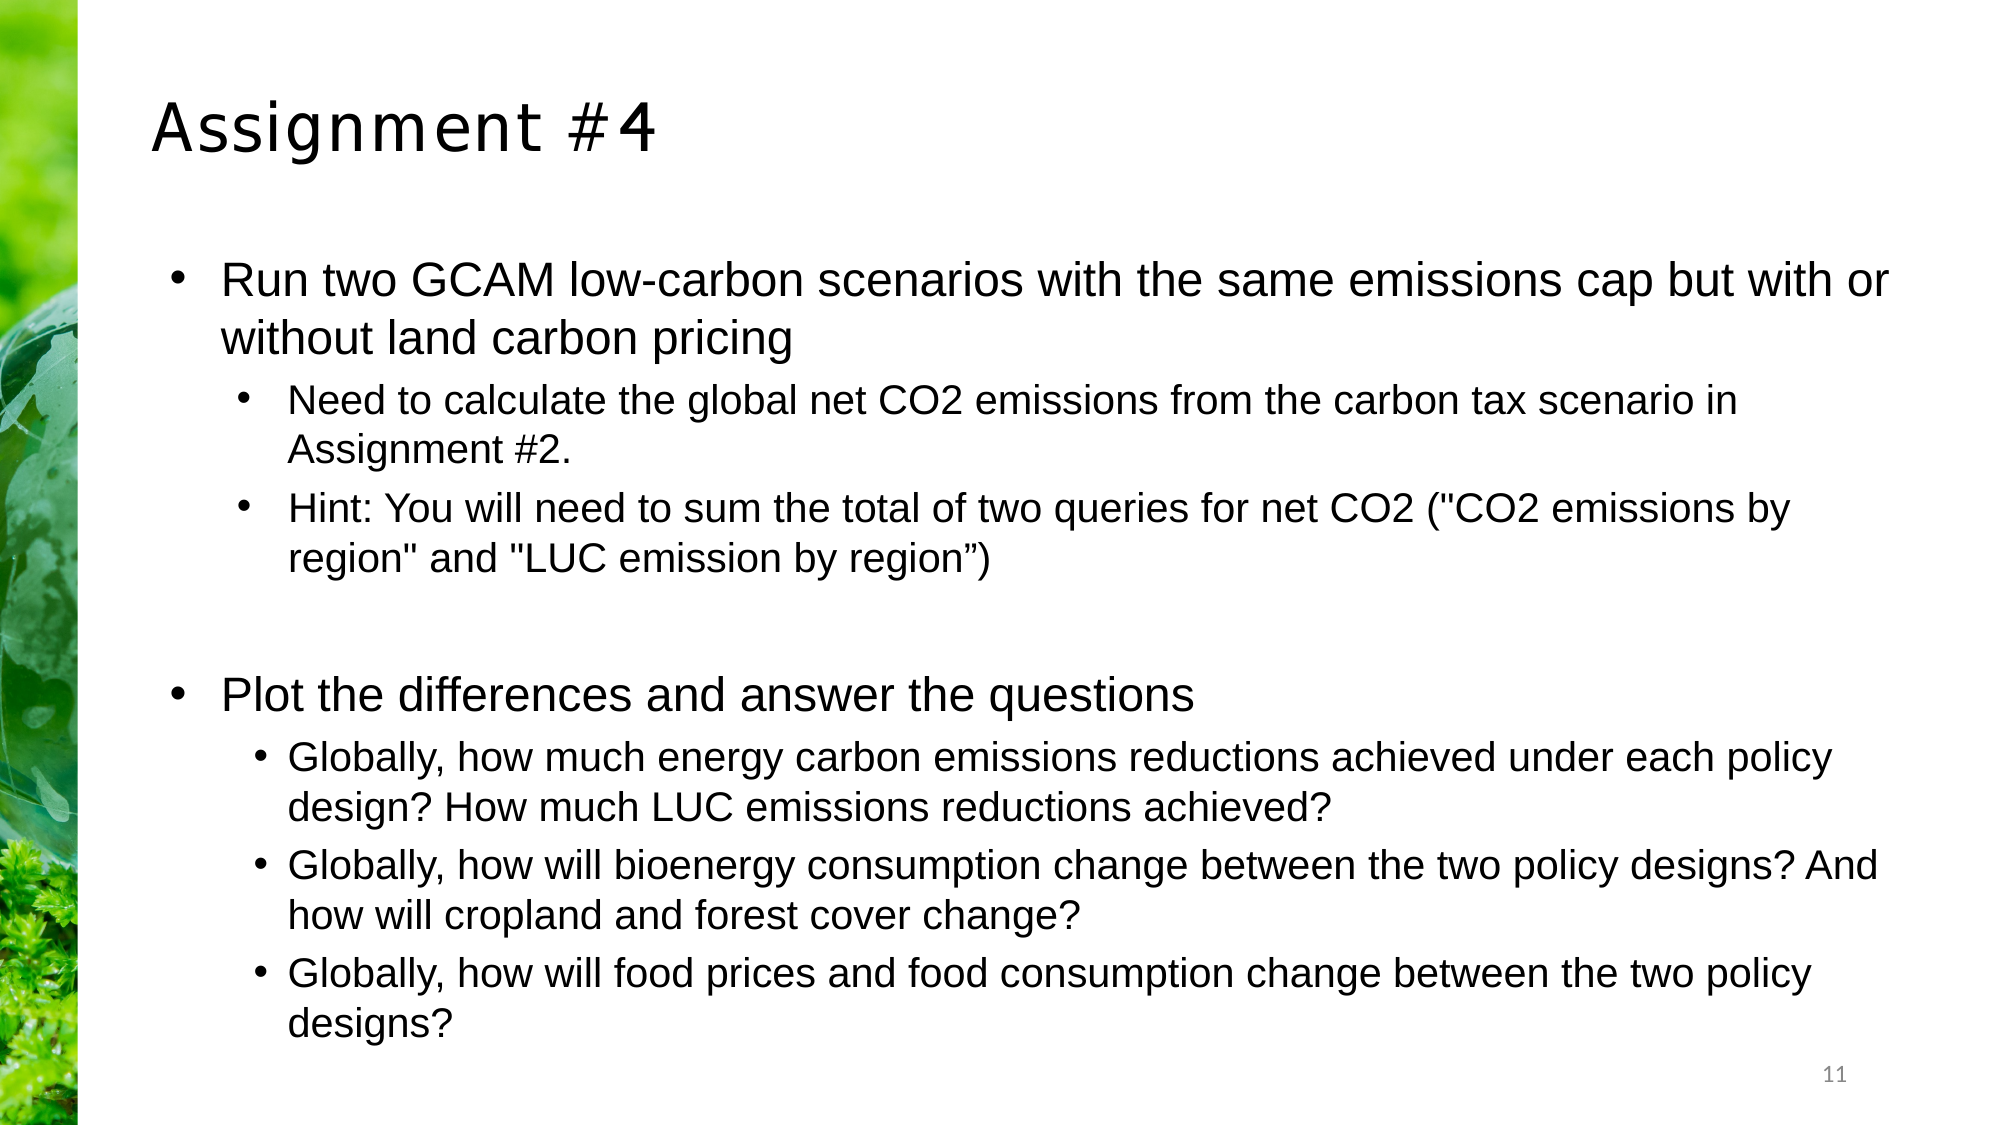

# Assignment #4
Run two GCAM low-carbon scenarios with the same emissions cap but with or without land carbon pricing
Need to calculate the global net CO2 emissions from the carbon tax scenario in Assignment #2.
Hint: You will need to sum the total of two queries for net CO2 ("CO2 emissions by region" and "LUC emission by region”)

Plot the differences and answer the questions
Globally, how much energy carbon emissions reductions achieved under each policy design? How much LUC emissions reductions achieved?
Globally, how will bioenergy consumption change between the two policy designs? And how will cropland and forest cover change?
Globally, how will food prices and food consumption change between the two policy designs?